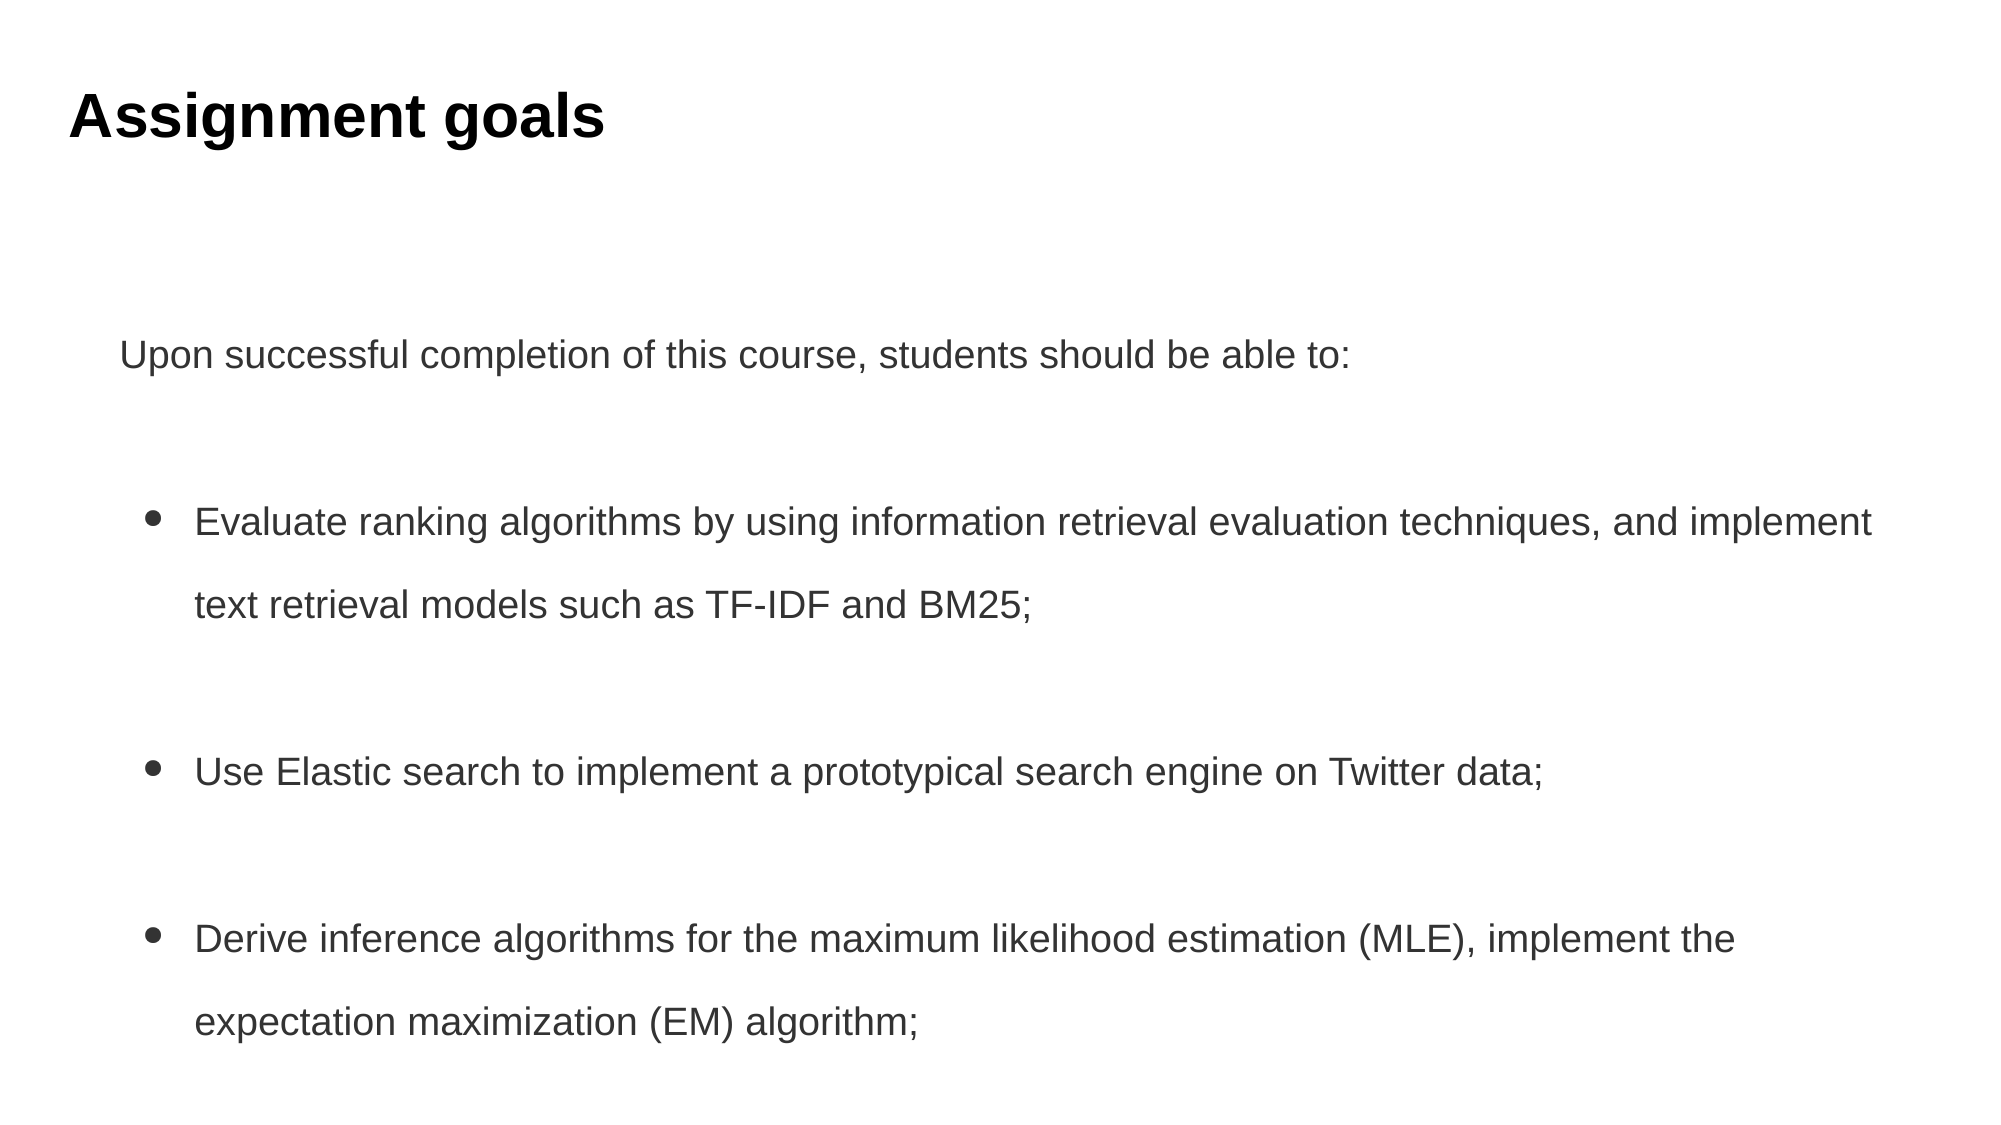

Assignment goals
Upon successful completion of this course, students should be able to:

Evaluate ranking algorithms by using information retrieval evaluation techniques, and implement text retrieval models such as TF-IDF and BM25;

Use Elastic search to implement a prototypical search engine on Twitter data;

Derive inference algorithms for the maximum likelihood estimation (MLE), implement the expectation maximization (EM) algorithm;

Use state-of-the-art tools such as LSTM/Bert for text classification tasks